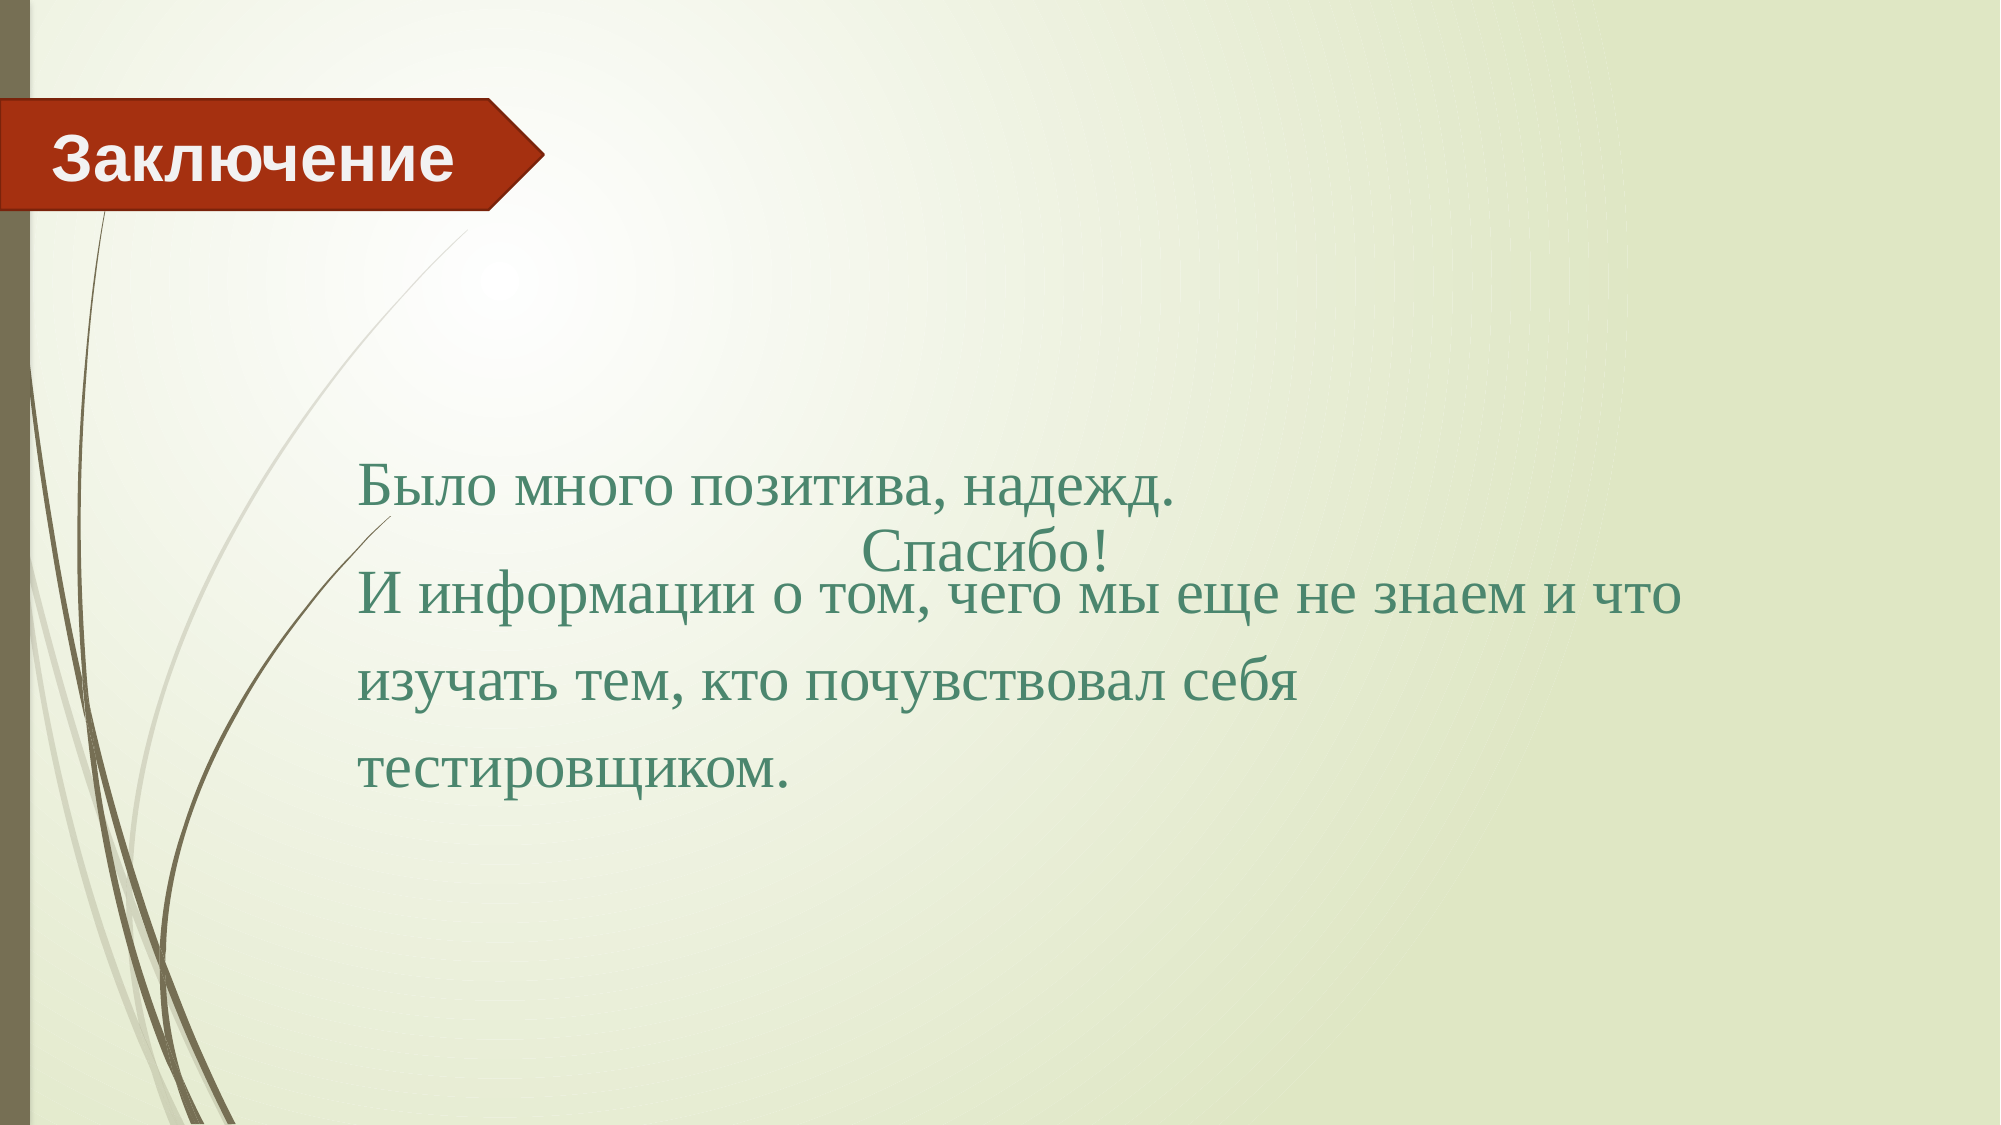

Заключение

Было много позитива, надежд.
И информации о том, чего мы еще не знаем и что изучать тем, кто почувствовал себя тестировщиком.

Спасибо!